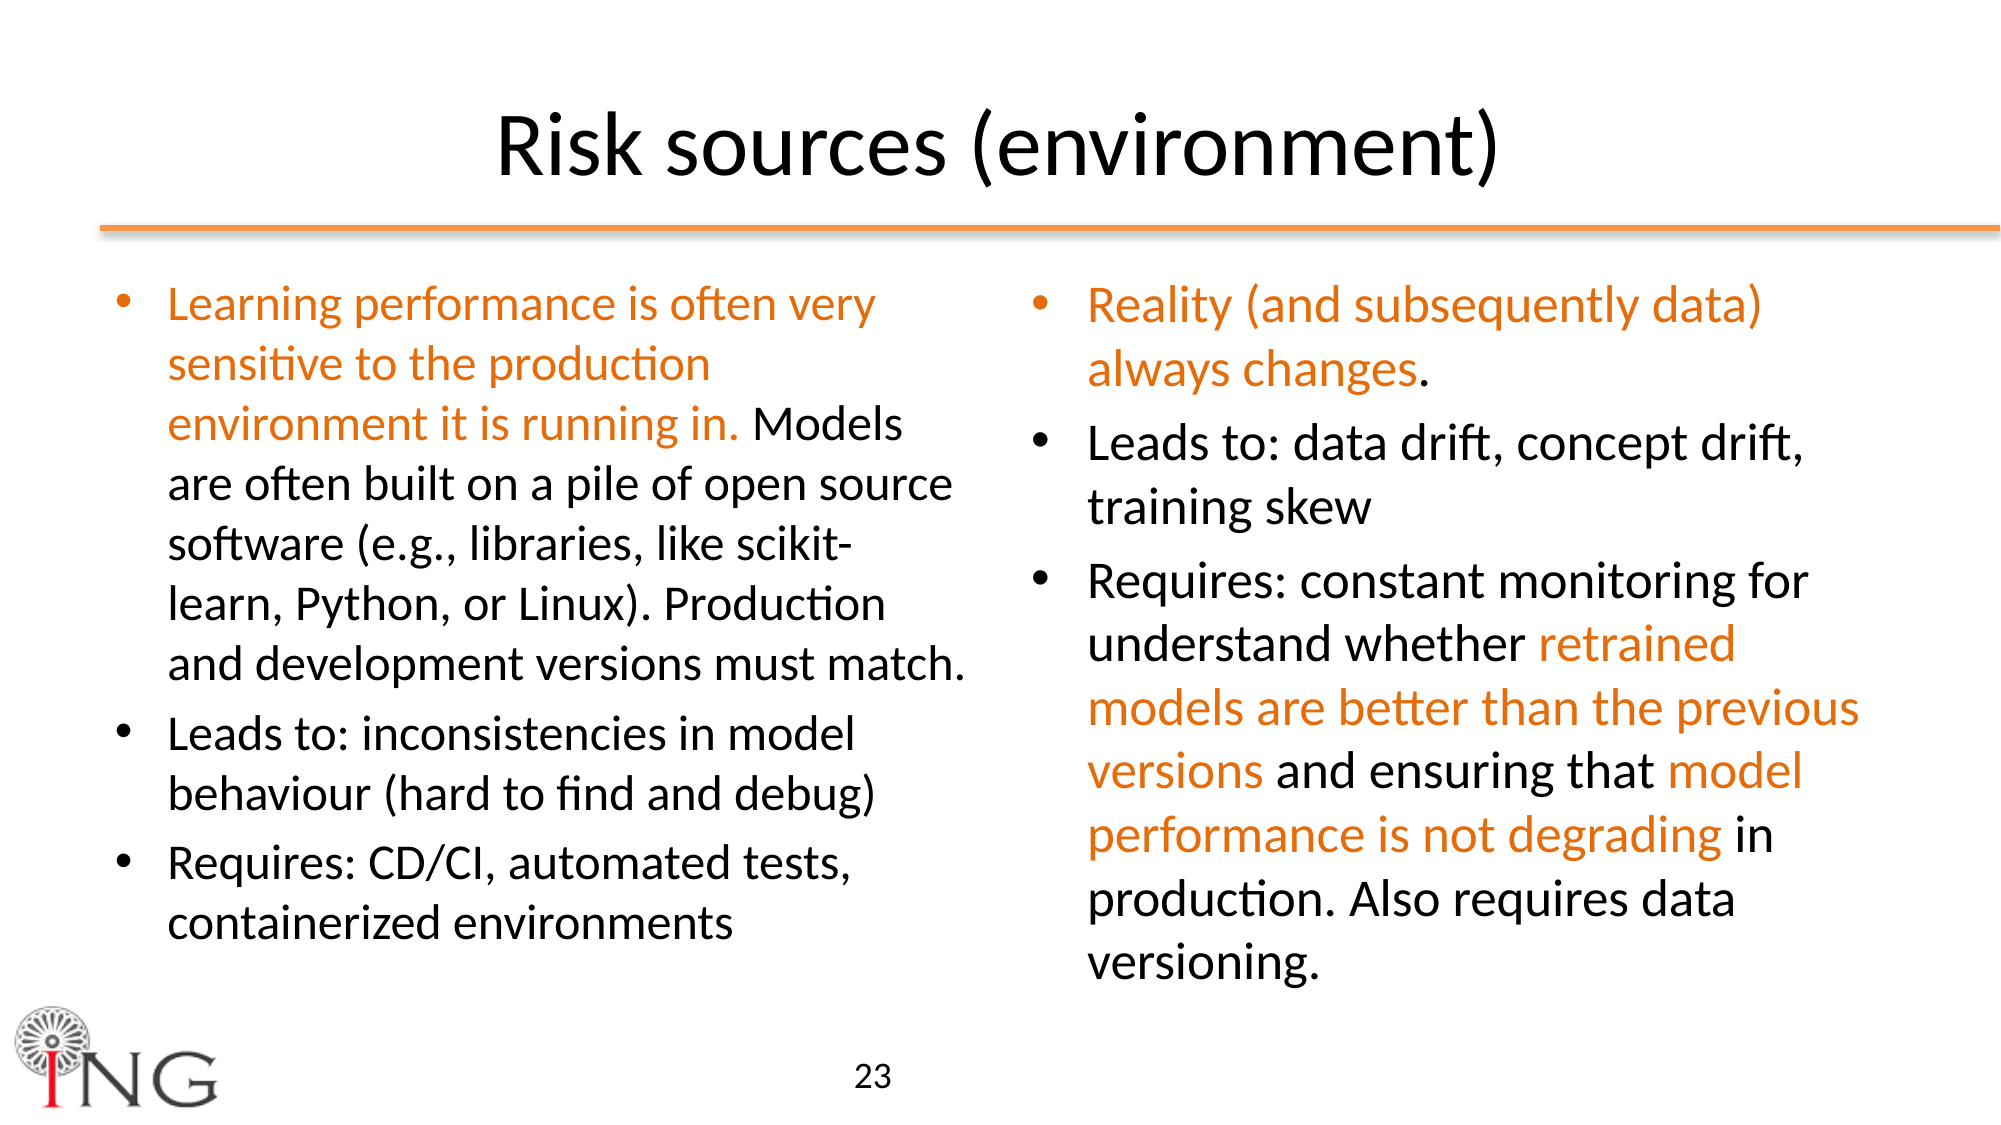

# Risk sources (environment)
Learning performance is often very sensitive to the production environment it is running in. Models are often built on a pile of open source software (e.g., libraries, like scikit-learn, Python, or Linux). Production and development versions must match.
Leads to: inconsistencies in model behaviour (hard to find and debug)
Requires: CD/CI, automated tests, containerized environments

Reality (and subsequently data) always changes.
Leads to: data drift, concept drift, training skew
Requires: constant monitoring for understand whether retrained models are better than the previous versions and ensuring that model performance is not degrading in production. Also requires data versioning.

23